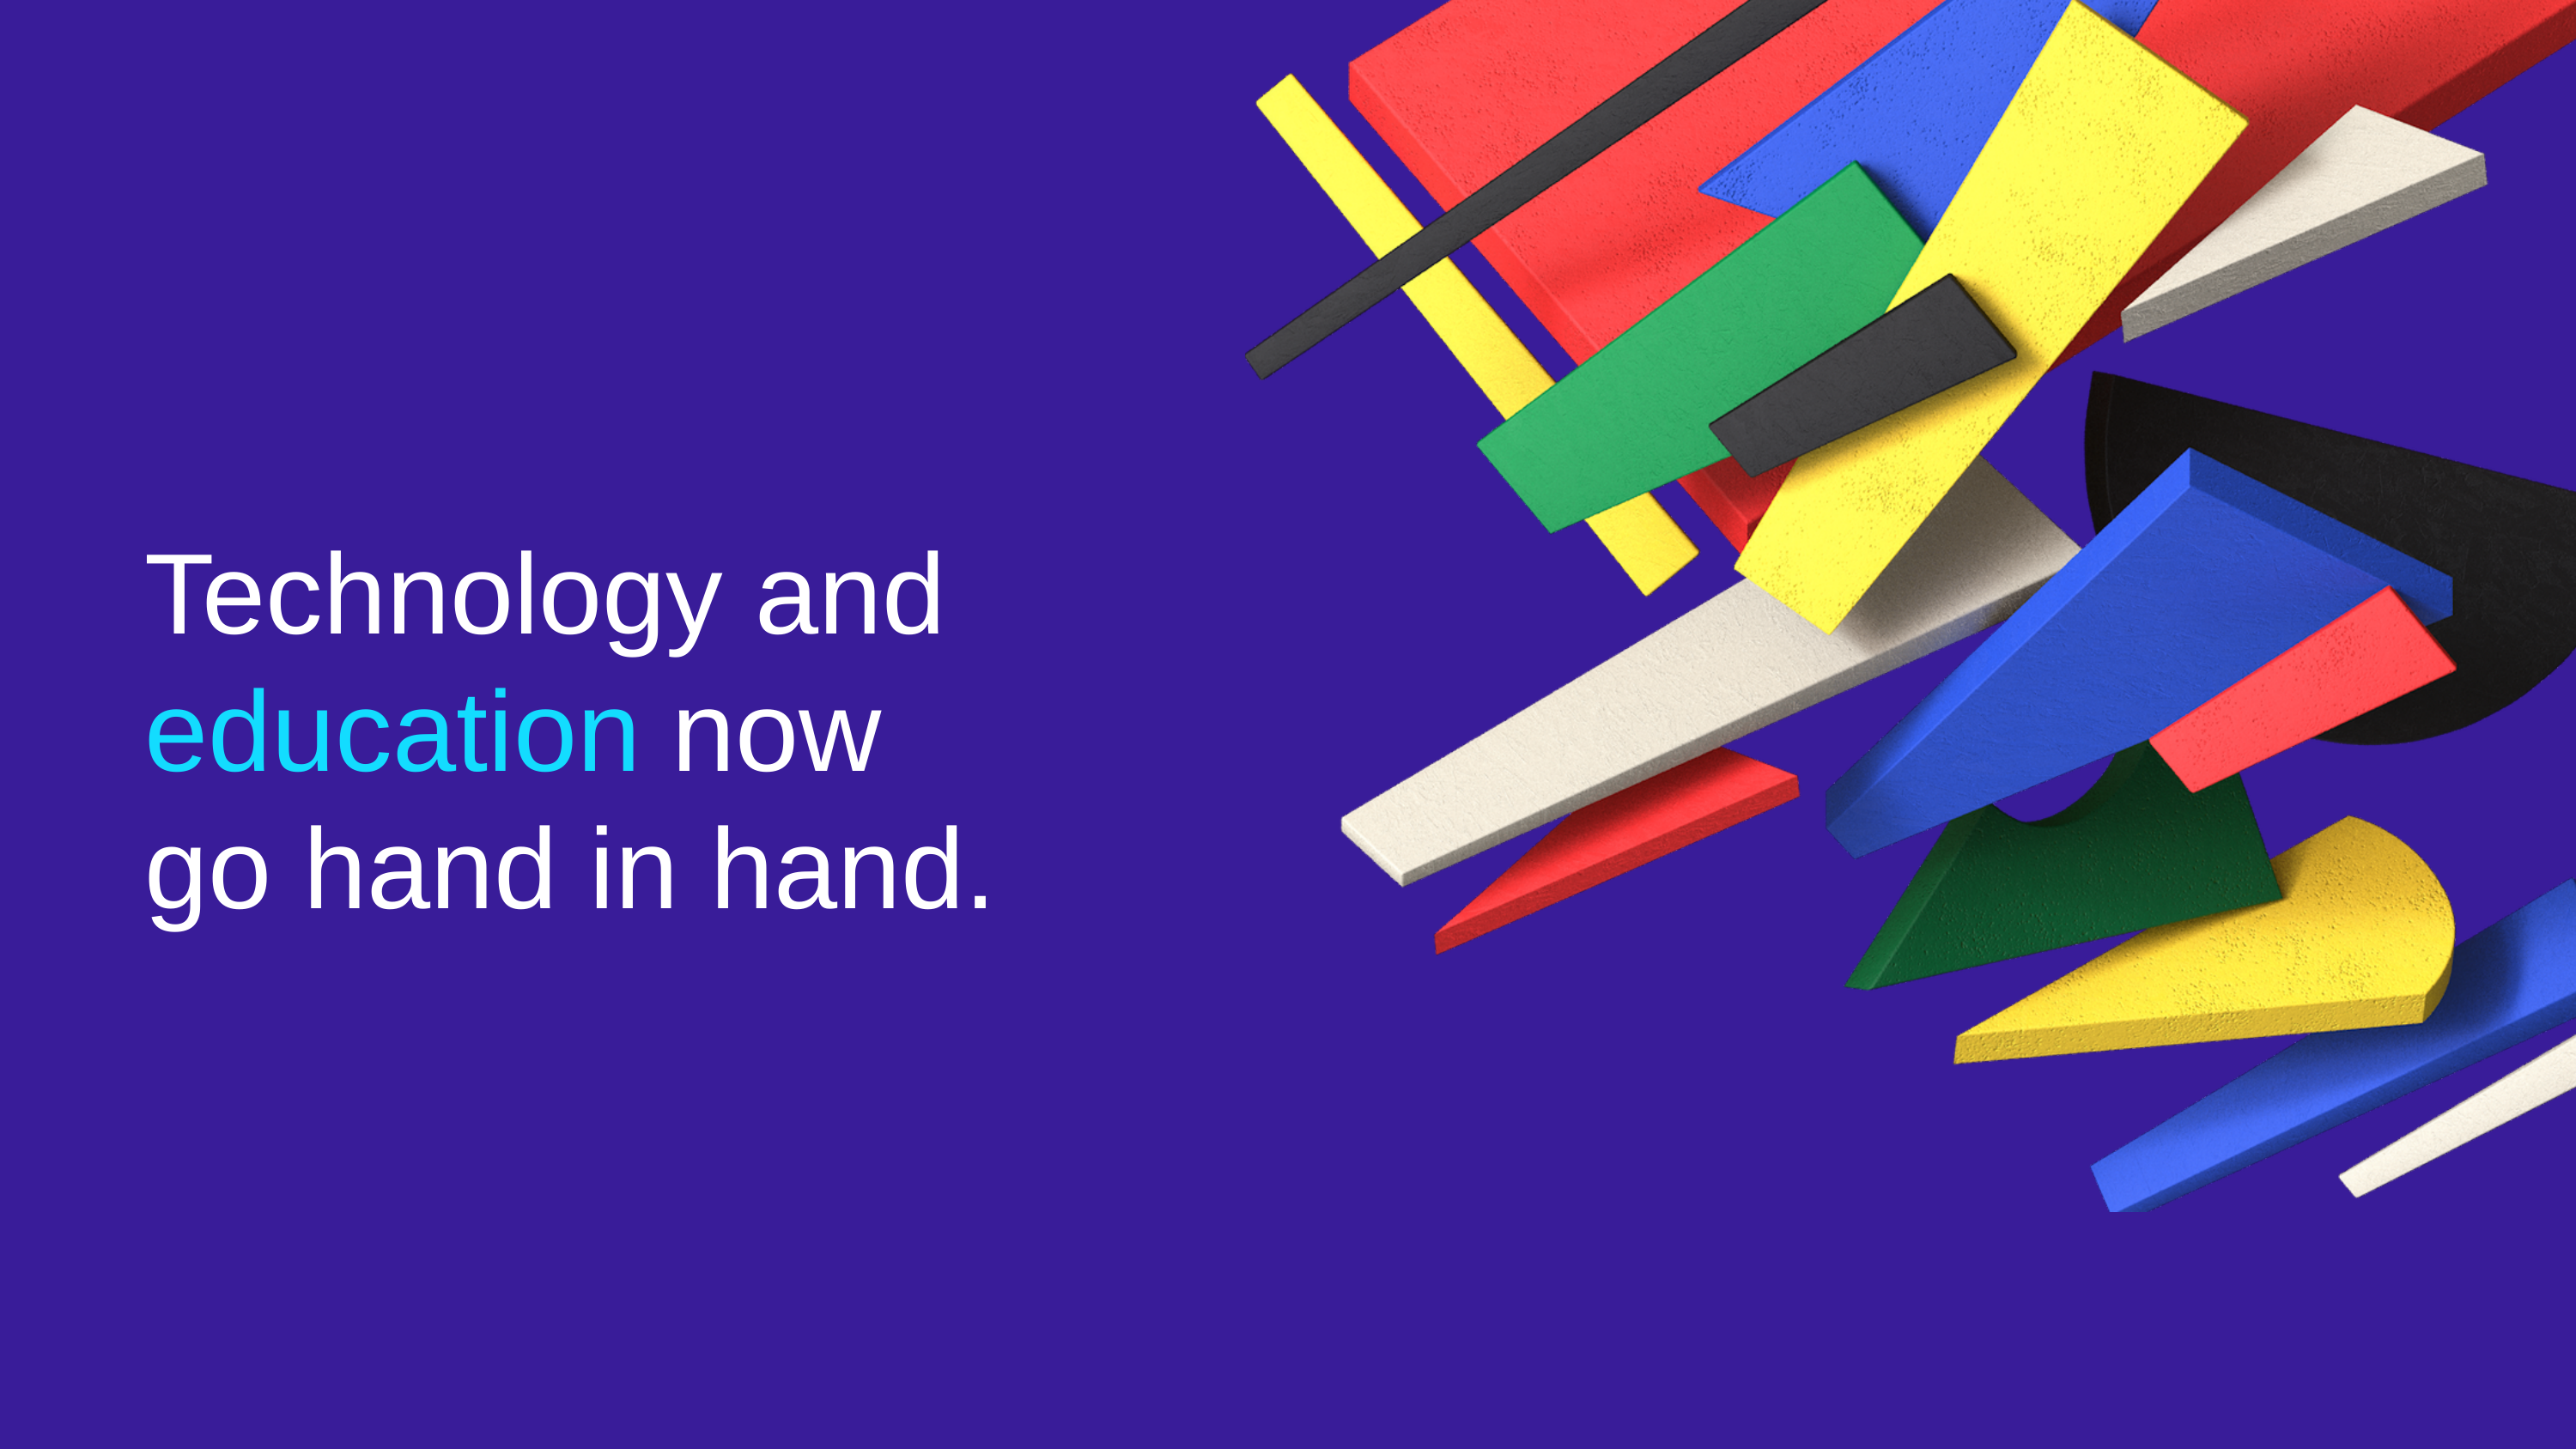

Technology and education now
go hand in hand.